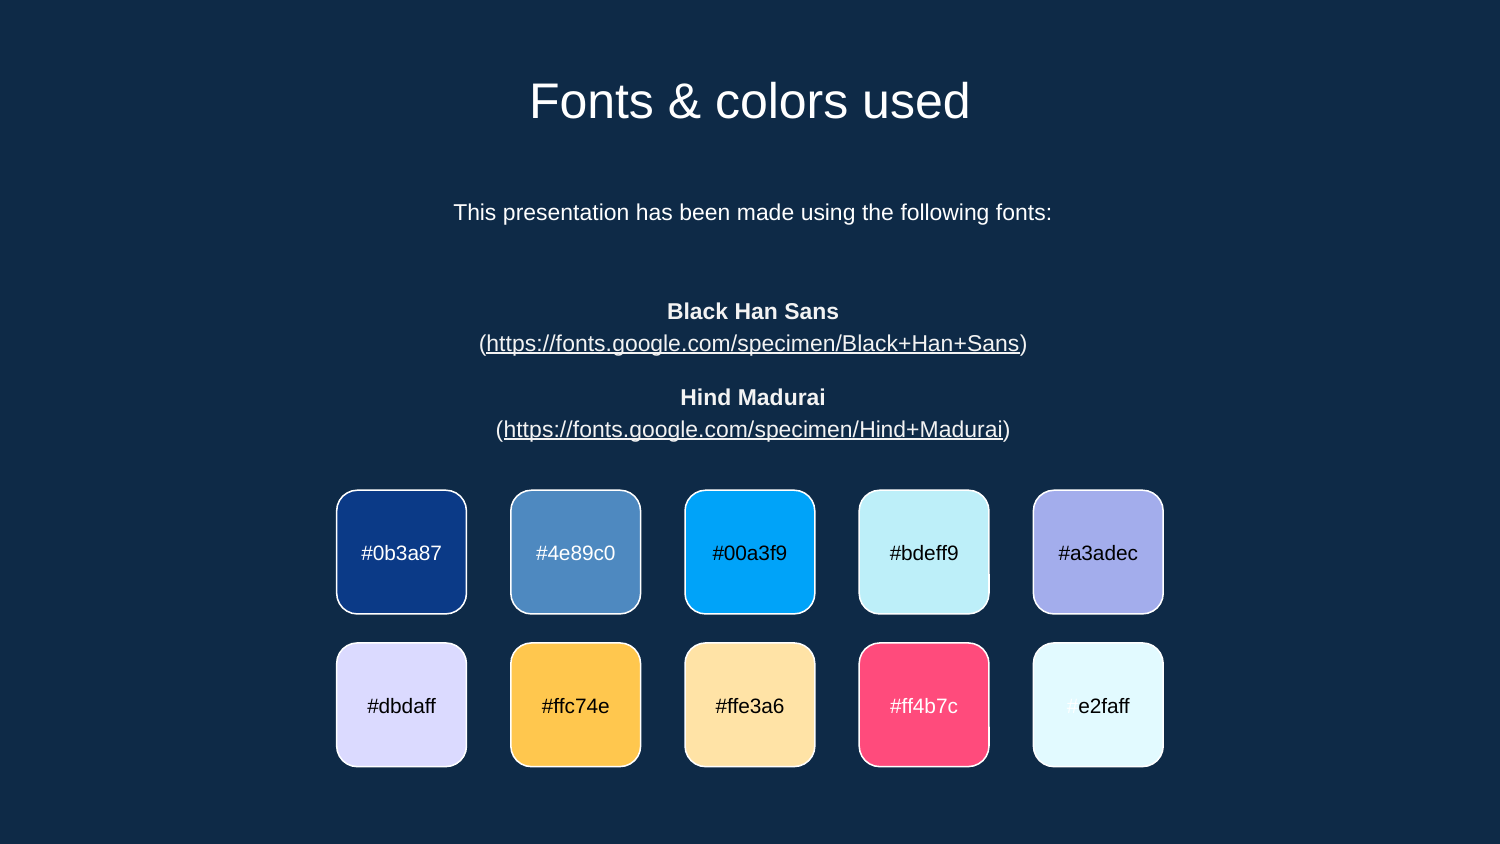

# Fonts & colors used
This presentation has been made using the following fonts:

Black Han Sans
(https://fonts.google.com/specimen/Black+Han+Sans)

Hind Madurai
(https://fonts.google.com/specimen/Hind+Madurai)

#0b3a87
#4e89c0
#00a3f9
#bdeff9
#a3adec

#dbdaff
#ffc74e
#ffe3a6
#ff4b7c
#e2faff